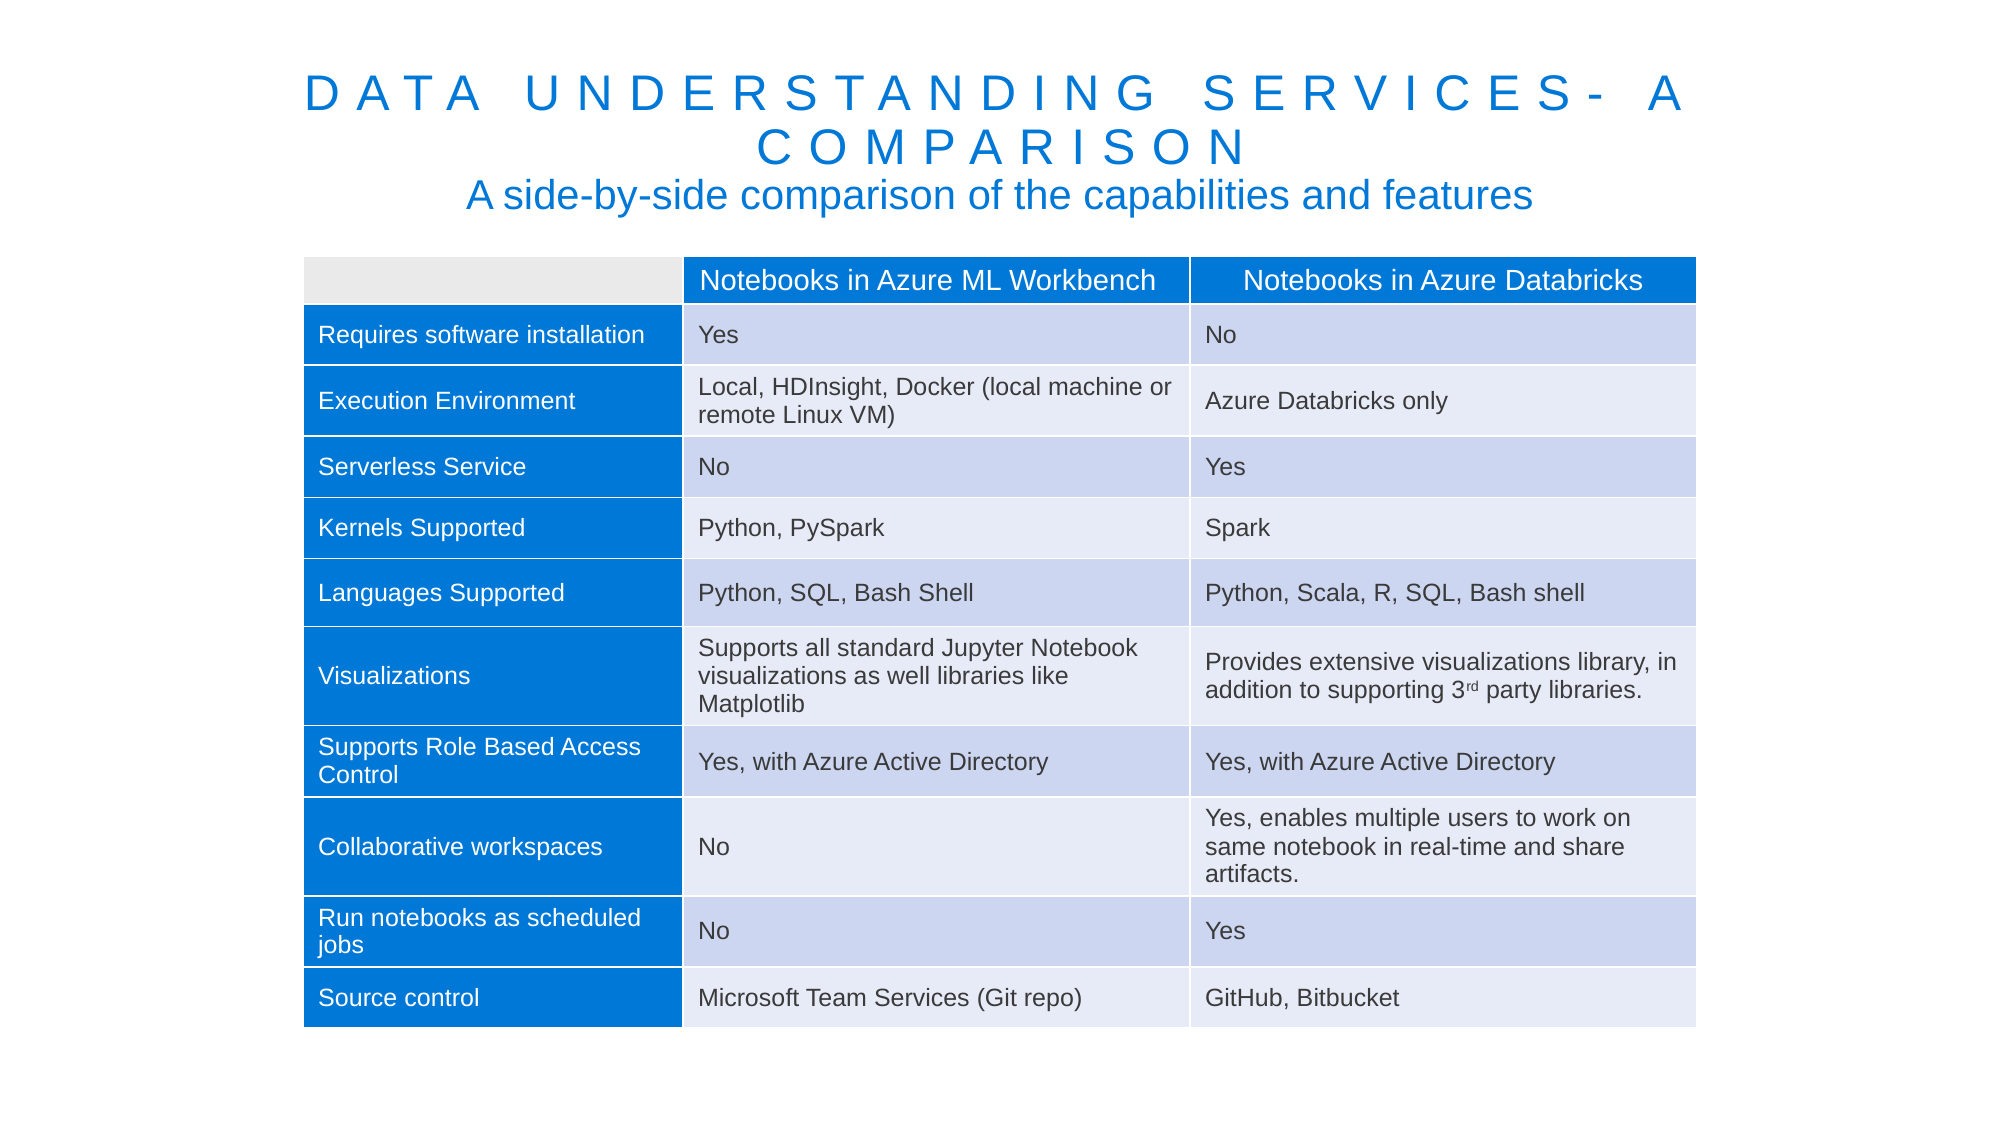

# Data Understanding Services- A Comparison
A side-by-side comparison of the capabilities and features
|  | Notebooks in Azure ML Workbench | Notebooks in Azure Databricks |
| --- | --- | --- |
| Requires software installation | Yes | No |
| Execution Environment | Local, HDInsight, Docker (local machine or remote Linux VM) | Azure Databricks only |
| Serverless Service | No | Yes |
| Kernels Supported | Python, PySpark | Spark |
| Languages Supported | Python, SQL, Bash Shell | Python, Scala, R, SQL, Bash shell |
| Visualizations | Supports all standard Jupyter Notebook visualizations as well libraries like Matplotlib | Provides extensive visualizations library, in addition to supporting 3rd party libraries. |
| Supports Role Based Access Control | Yes, with Azure Active Directory | Yes, with Azure Active Directory |
| Collaborative workspaces | No | Yes, enables multiple users to work on same notebook in real-time and share artifacts. |
| Run notebooks as scheduled jobs | No | Yes |
| Source control | Microsoft Team Services (Git repo) | GitHub, Bitbucket |